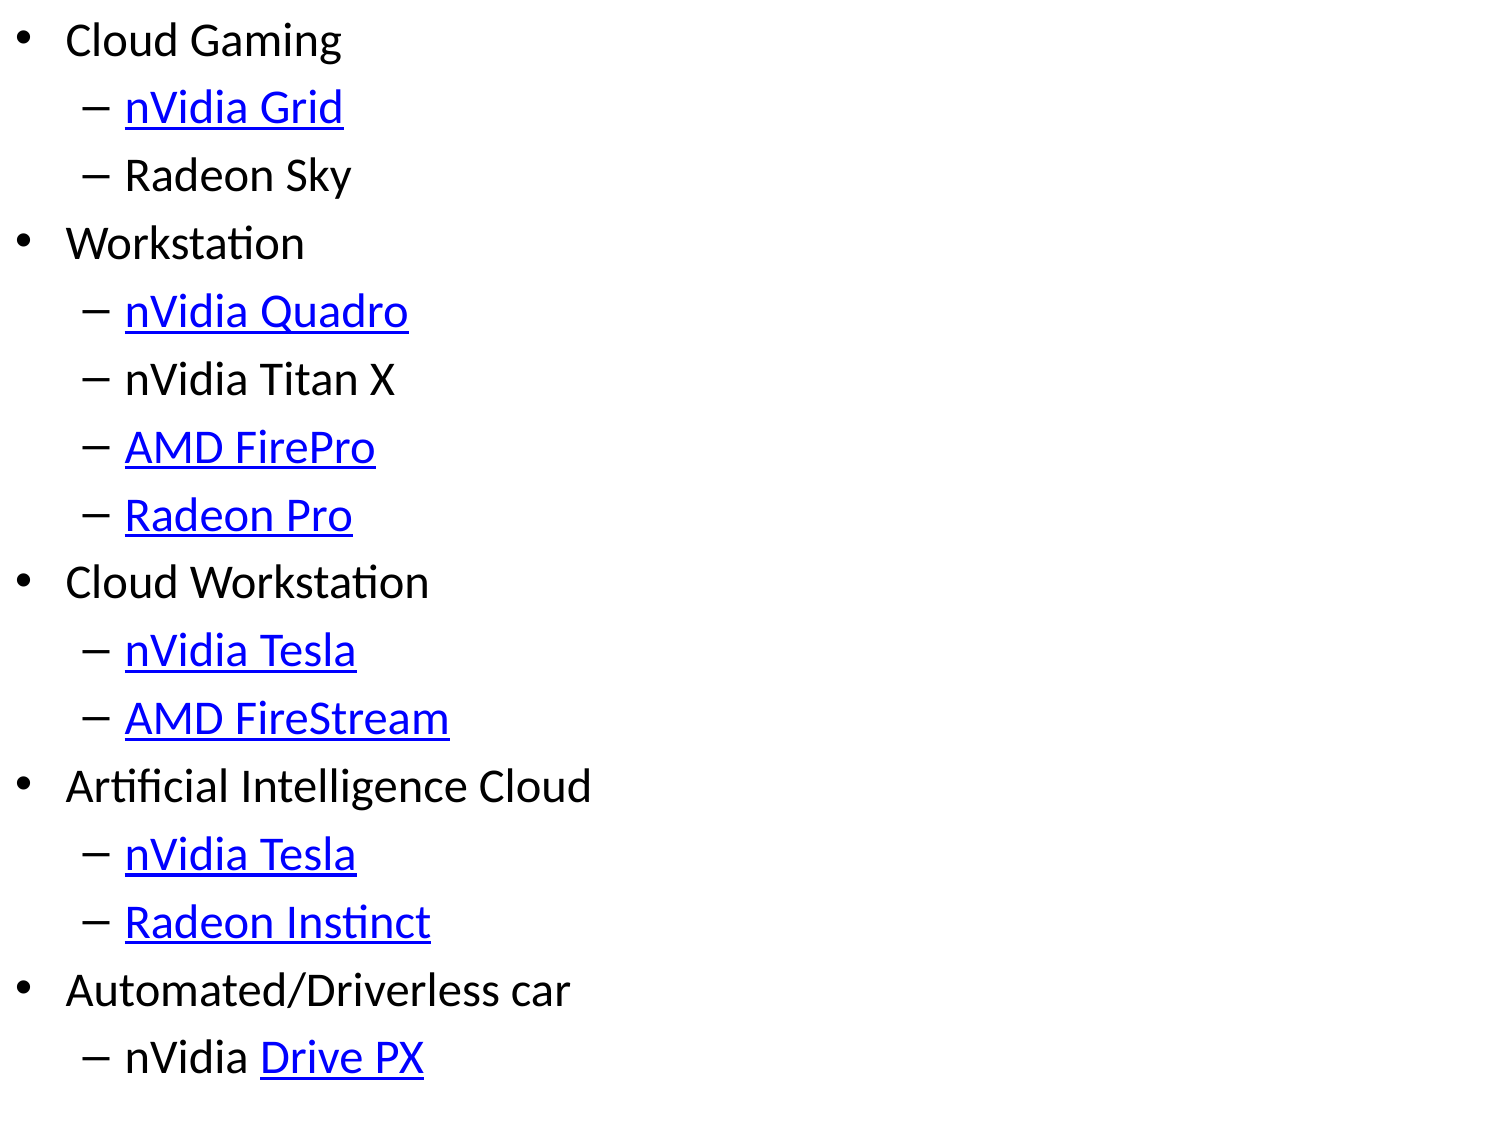

Cloud Gaming
nVidia Grid
Radeon Sky
Workstation
nVidia Quadro
nVidia Titan X
AMD FirePro
Radeon Pro
Cloud Workstation
nVidia Tesla
AMD FireStream
Artificial Intelligence Cloud
nVidia Tesla
Radeon Instinct
Automated/Driverless car
nVidia Drive PX